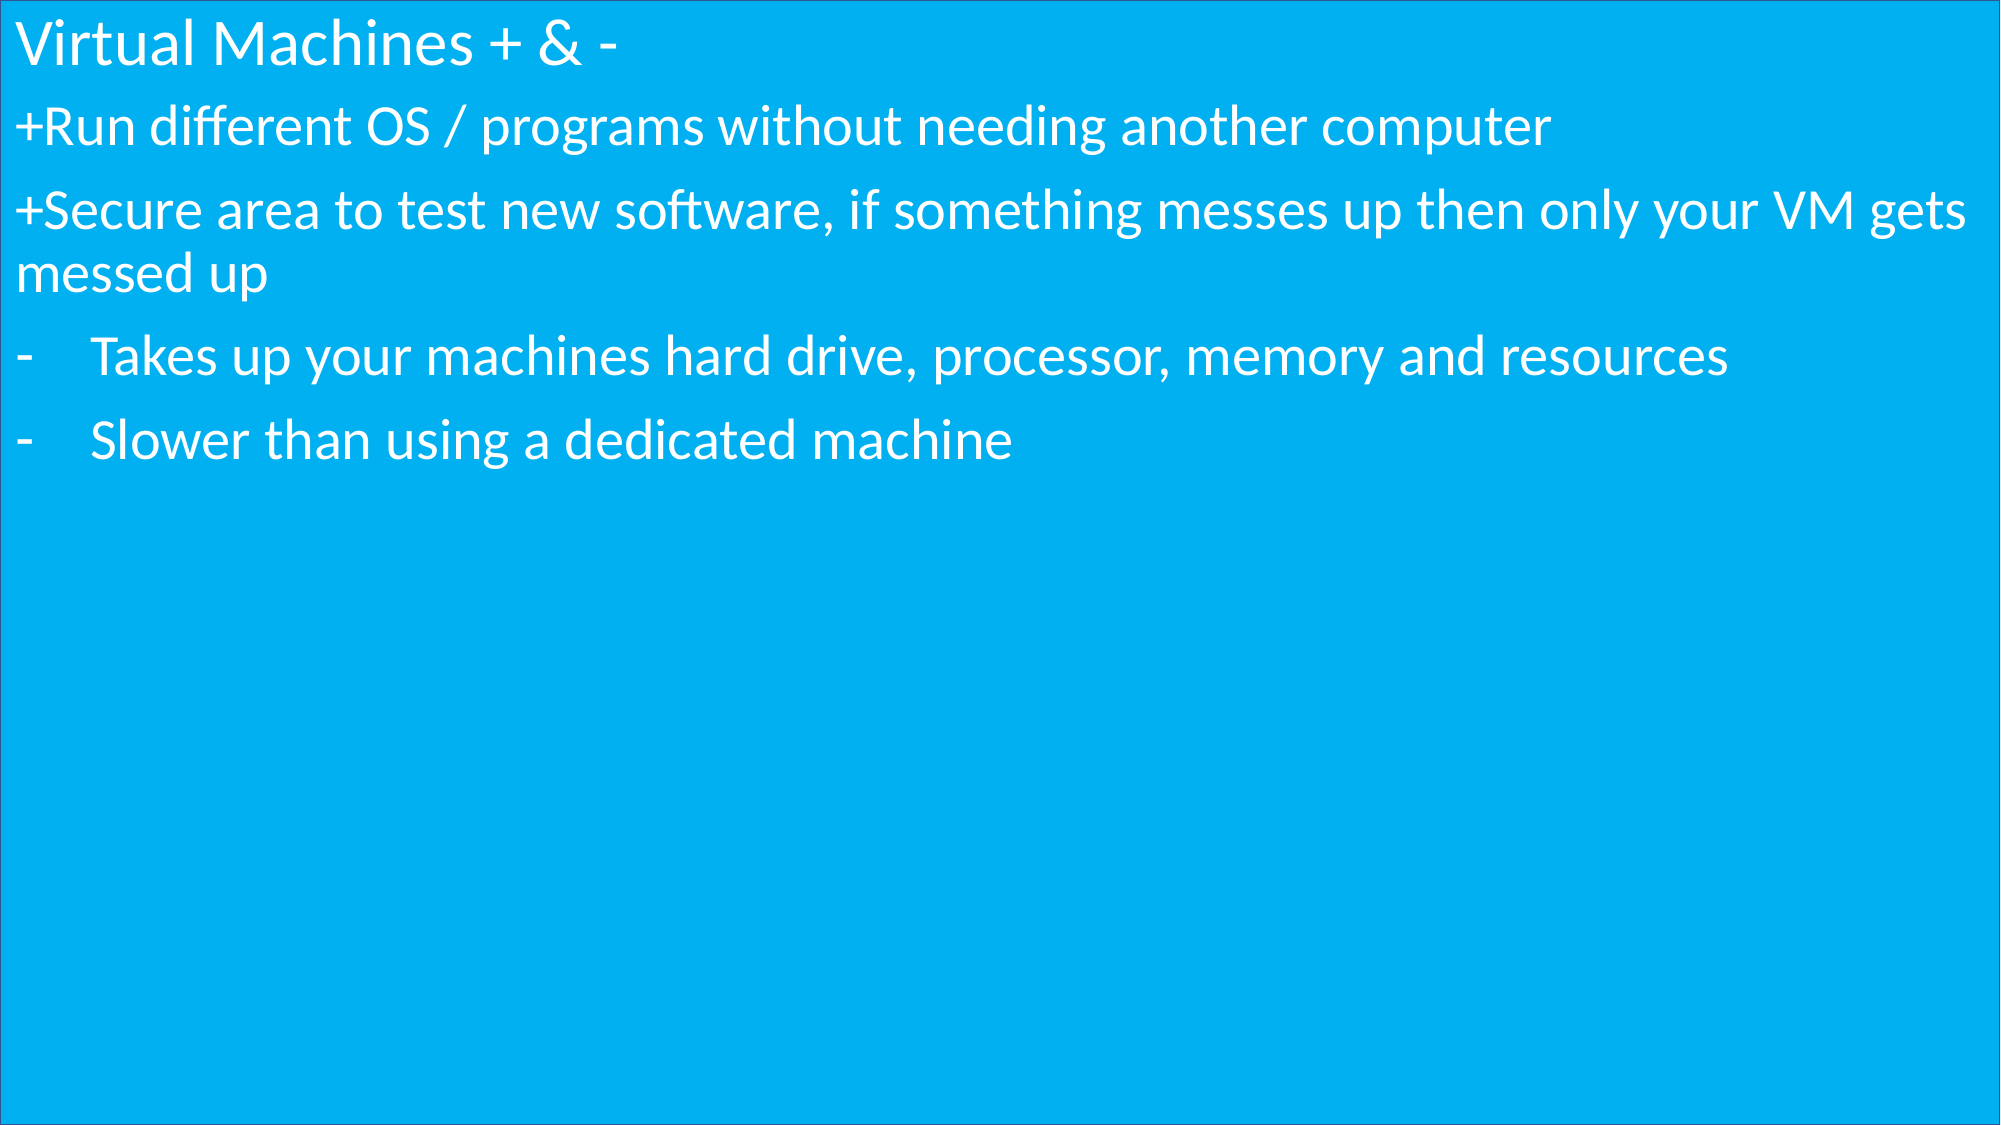

# Virtual Machines + & -
+Run different OS / programs without needing another computer
+Secure area to test new software, if something messes up then only your VM gets messed up
Takes up your machines hard drive, processor, memory and resources
Slower than using a dedicated machine